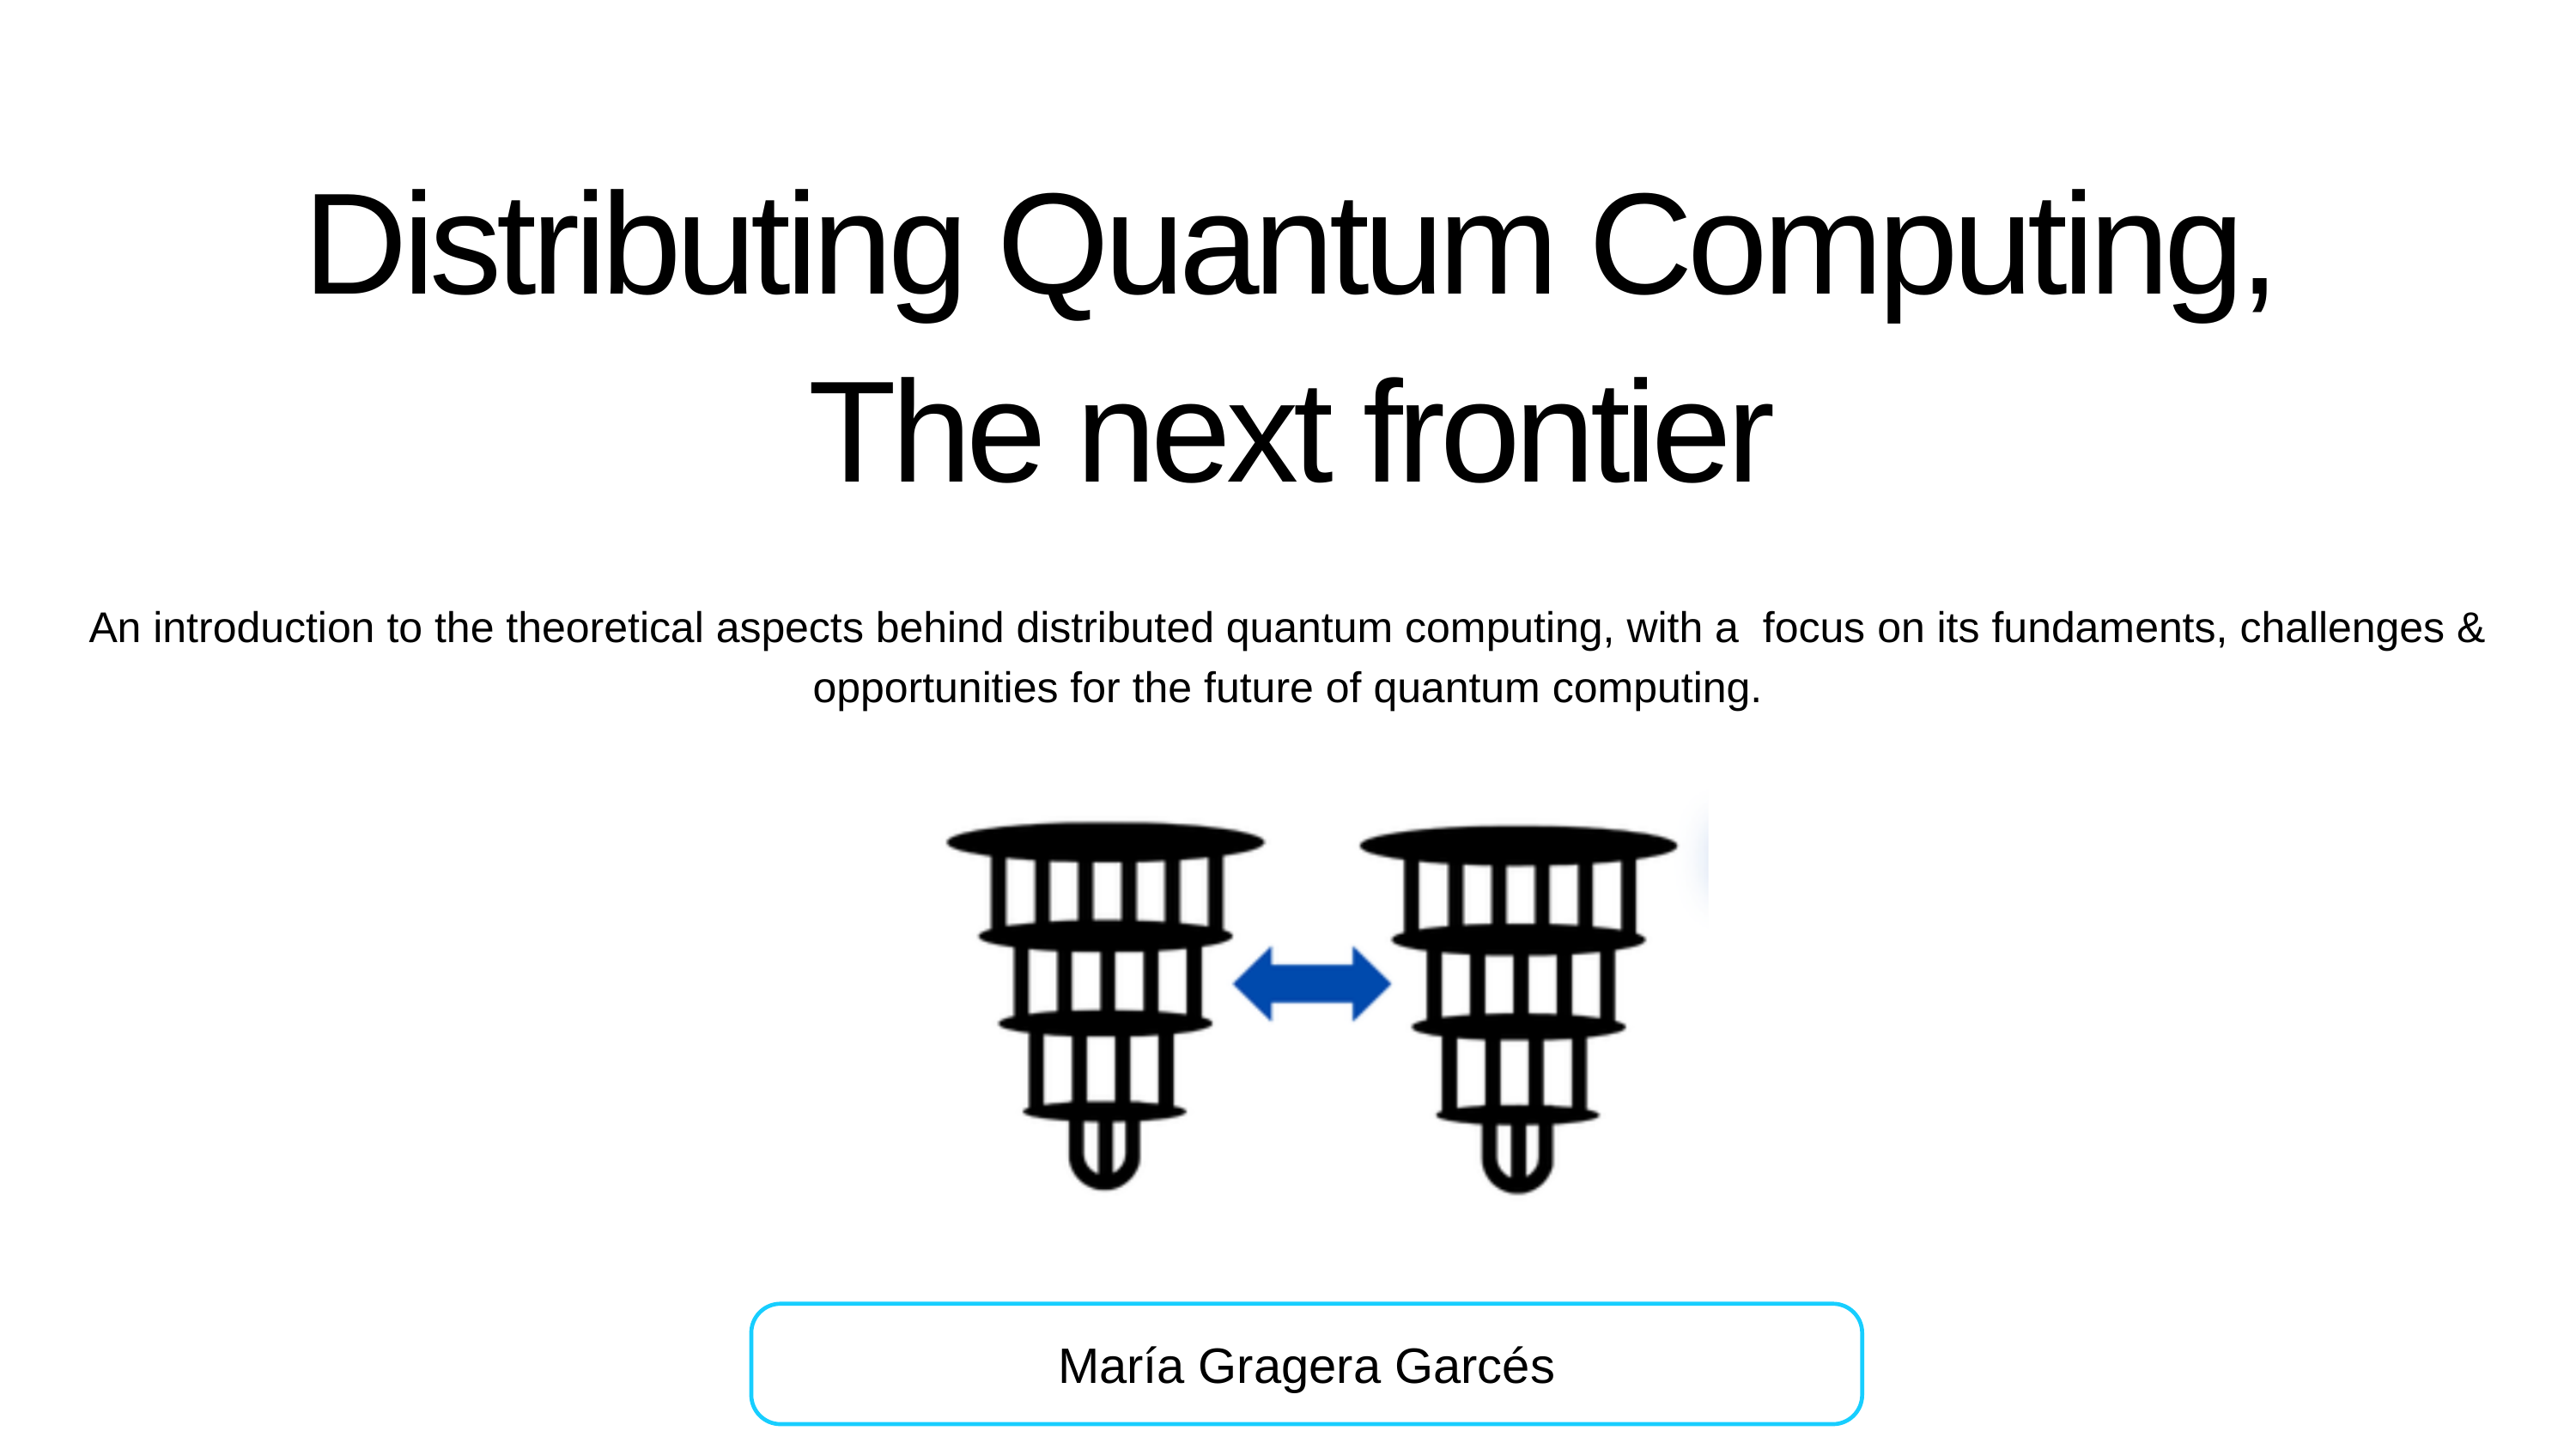

Distributing Quantum Computing,
The next frontier

An introduction to the theoretical aspects behind distributed quantum computing, with a  focus on its fundaments, challenges & opportunities for the future of quantum computing.

María Gragera Garcés